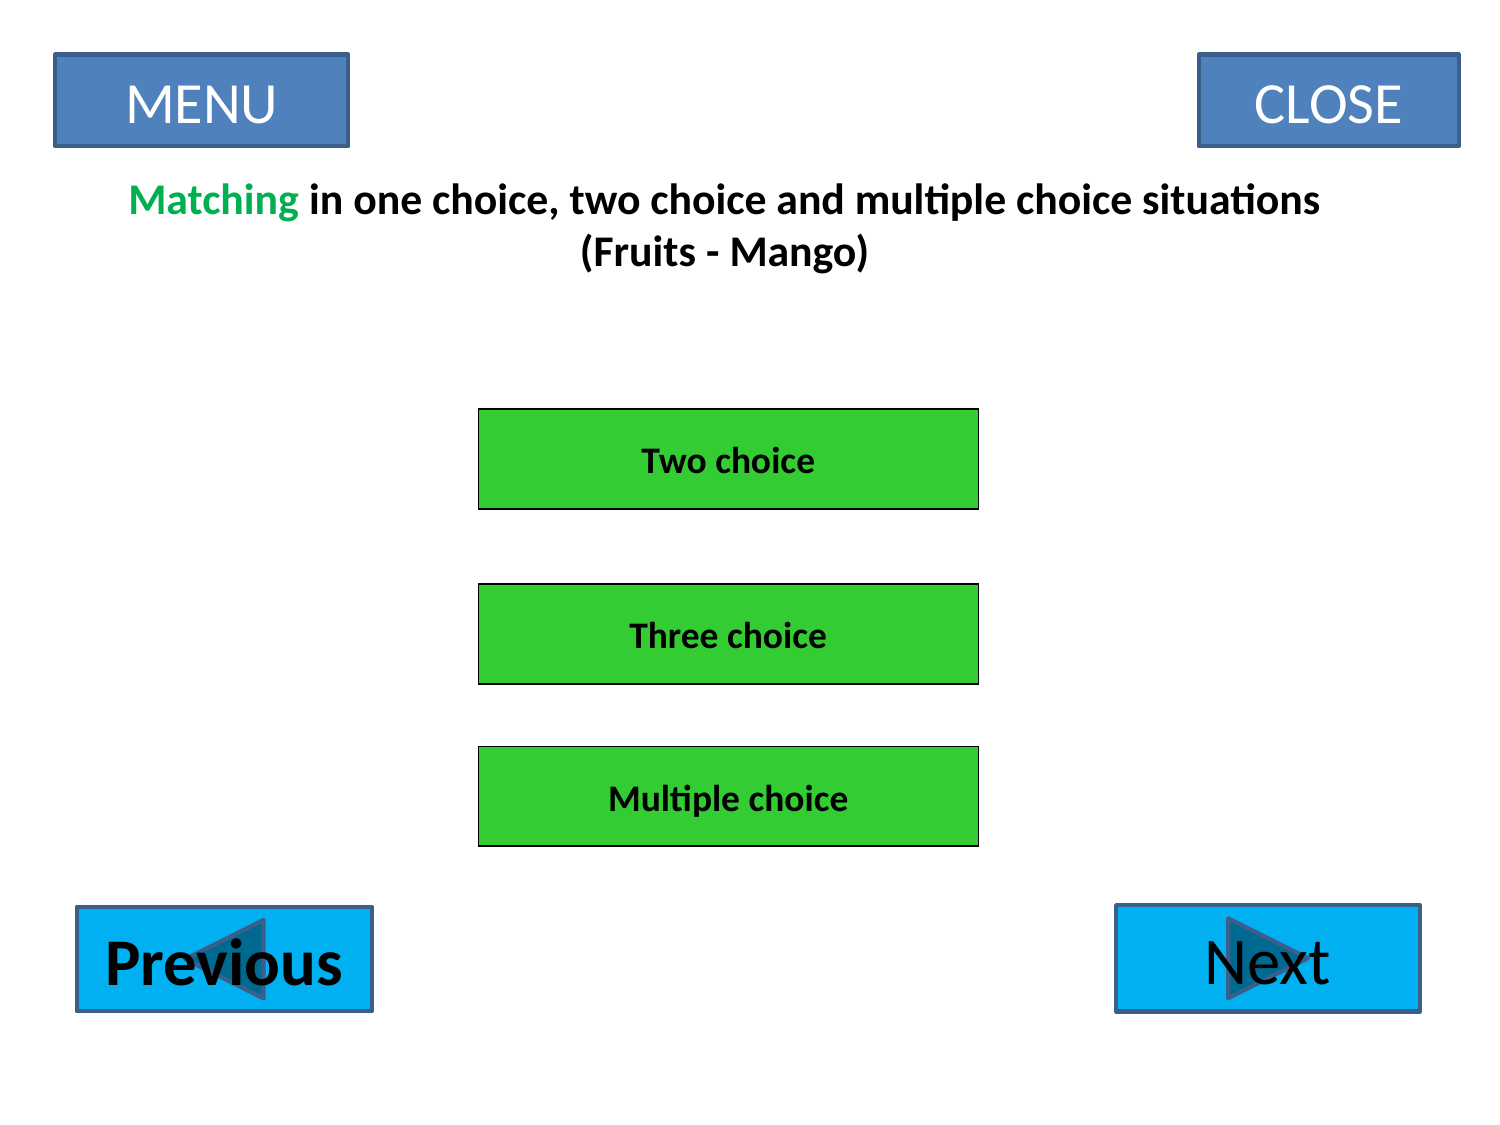

MENU
CLOSE
Matching in one choice, two choice and multiple choice situations
(Fruits - Mango)
Two choice
Three choice
Multiple choice
Next
Previous